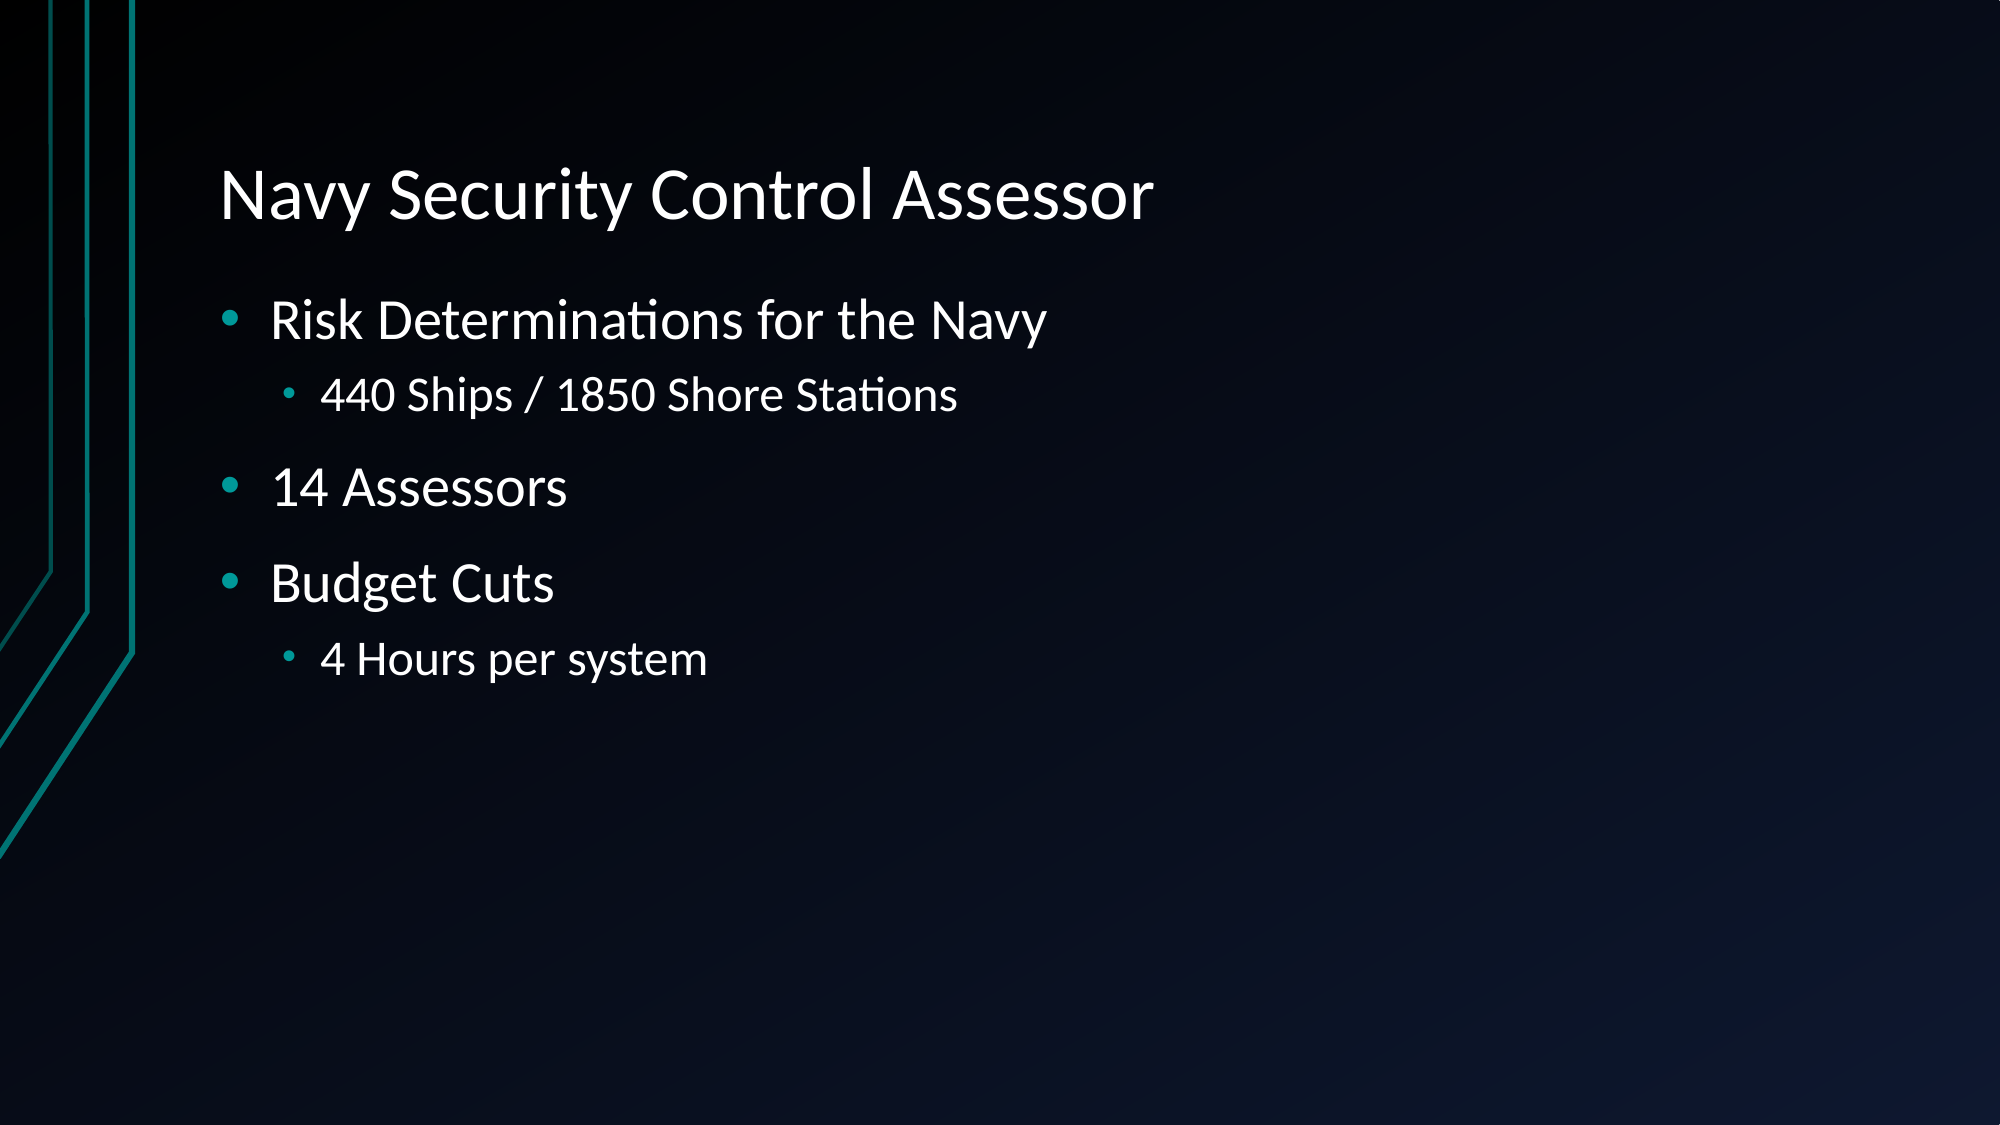

# Navy Security Control Assessor
Risk Determinations for the Navy
440 Ships / 1850 Shore Stations
14 Assessors
Budget Cuts
4 Hours per system